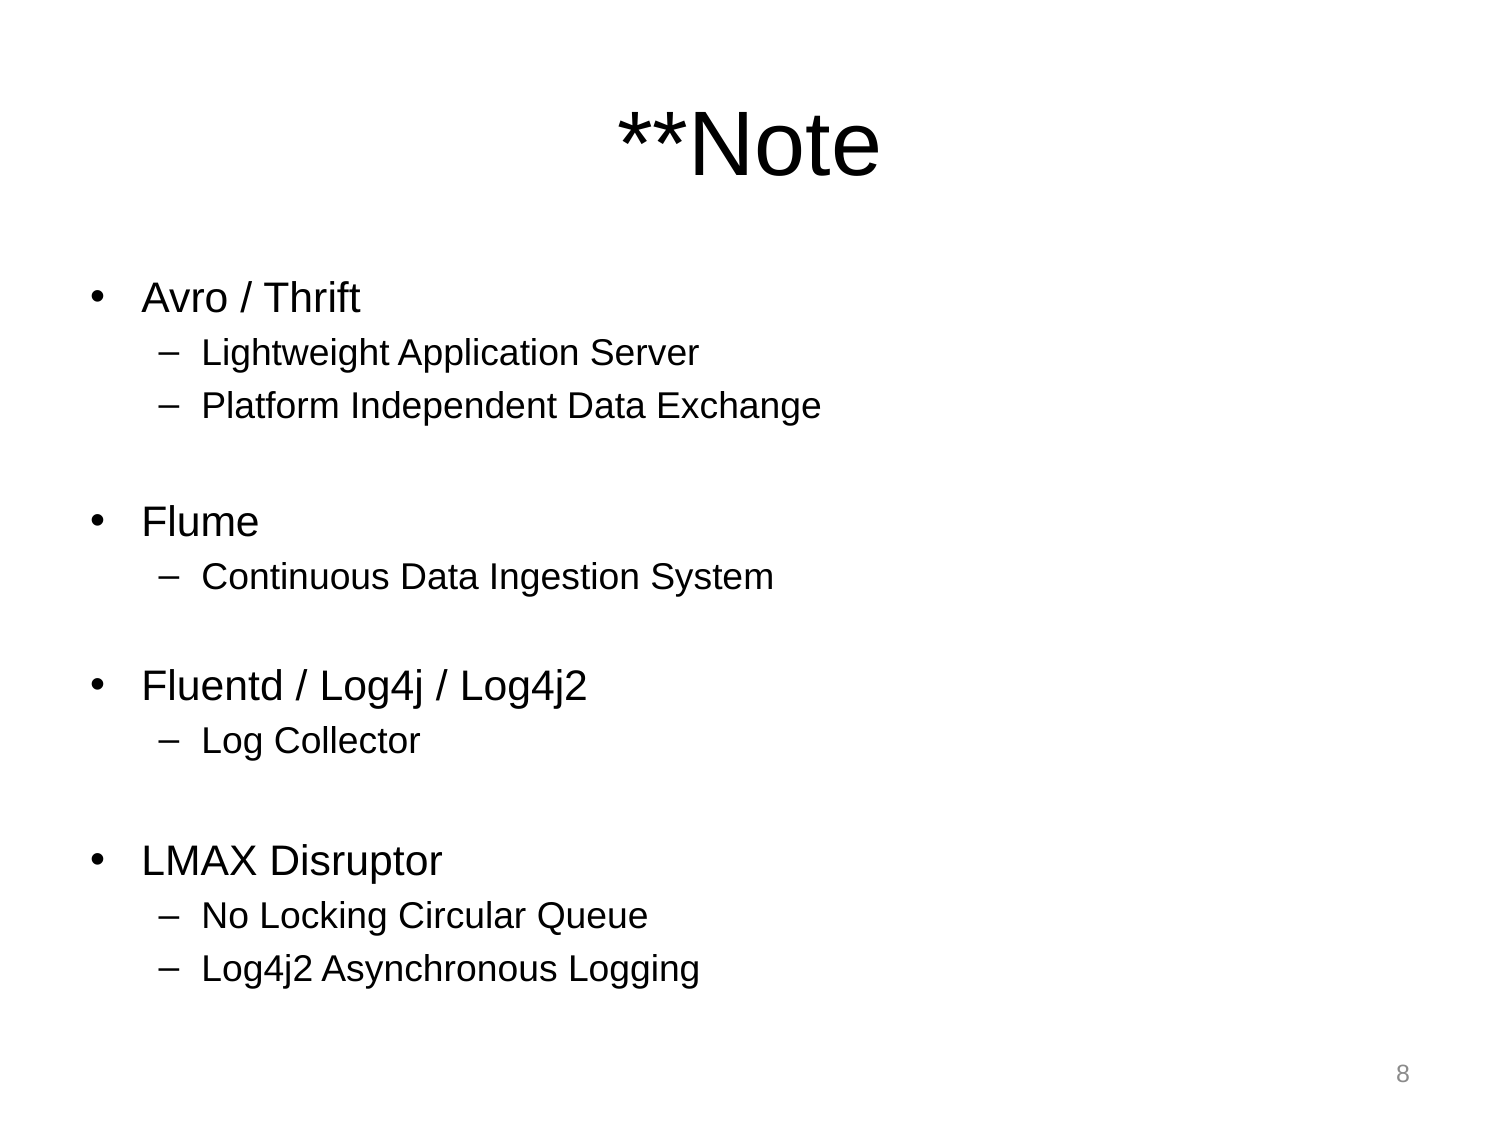

# **Note
Avro / Thrift
Lightweight Application Server
Platform Independent Data Exchange

Flume
Continuous Data Ingestion System

Fluentd / Log4j / Log4j2
Log Collector

LMAX Disruptor
No Locking Circular Queue
Log4j2 Asynchronous Logging
8